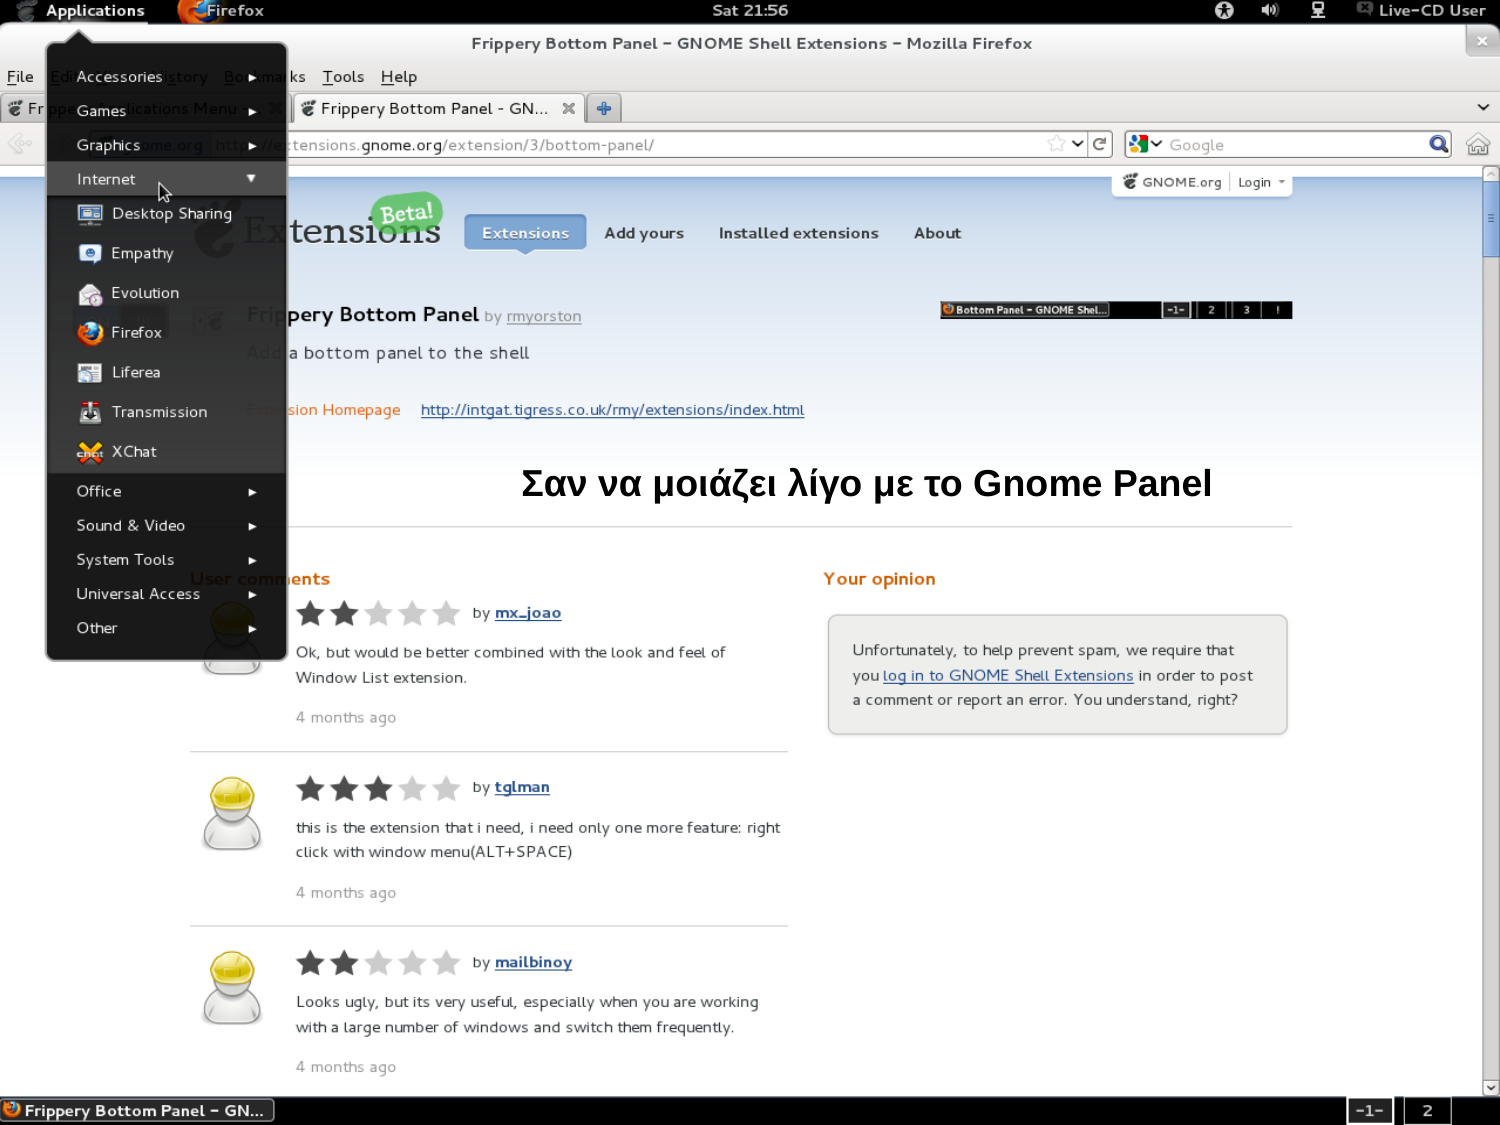

Σαν να μοιάζει λίγο με το Gnome Panel